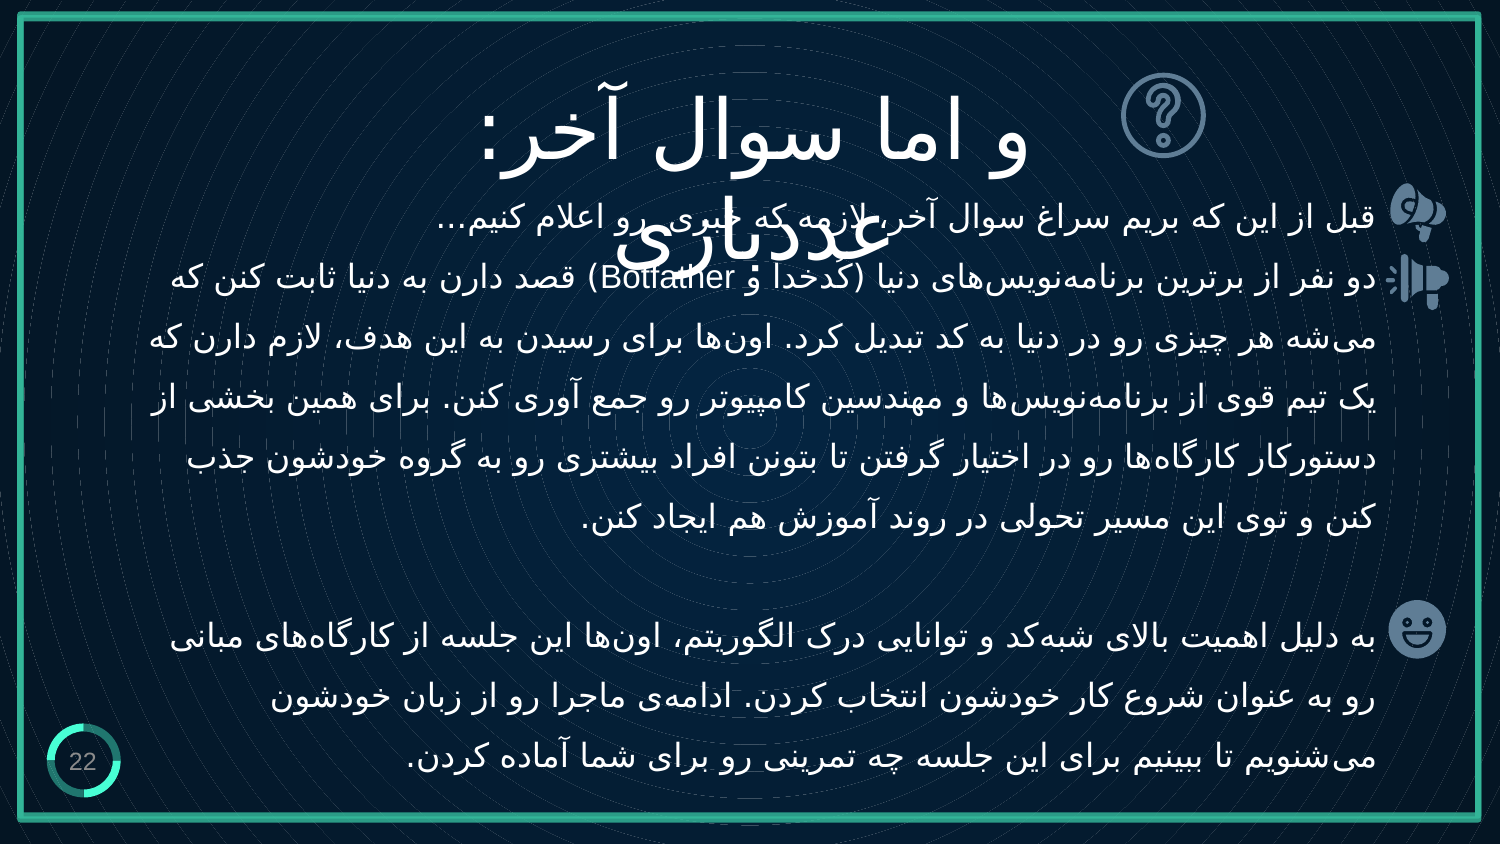

و اما سوال آخر: عددبازی

# قبل از این که بریم سراغ سوال آخر، لازمه که خبری  رو اعلام کنیم... دو نفر از برترین برنامه‌نویس‌های دنیا (کُدخدا و Botfather) قصد دارن به دنیا ثابت کنن که می‌شه هر چیزی رو در دنیا به کد تبدیل کرد. اون‌ها برای رسیدن به این هدف، لازم دارن که یک تیم قوی از برنامه‌نویس‌ها و مهندسین کامپیوتر رو جمع آوری کنن. برای همین بخشی از دستورکار کارگاه‌ها رو در اختیار گرفتن تا بتونن افراد بیشتری رو به گروه خودشون جذب کنن و توی این مسیر تحولی در روند آموزش هم ایجاد کنن. به دلیل اهمیت بالای شبه‌کد و توانایی درک الگوریتم، اون‌ها این جلسه از کارگاه‌های مبانی رو به عنوان شروع کار خودشون انتخاب کردن. ادامه‌ی ماجرا رو از زبان خودشون می‌شنویم تا ببینیم برای این جلسه چه تمرینی رو برای شما آماده کردن.

22